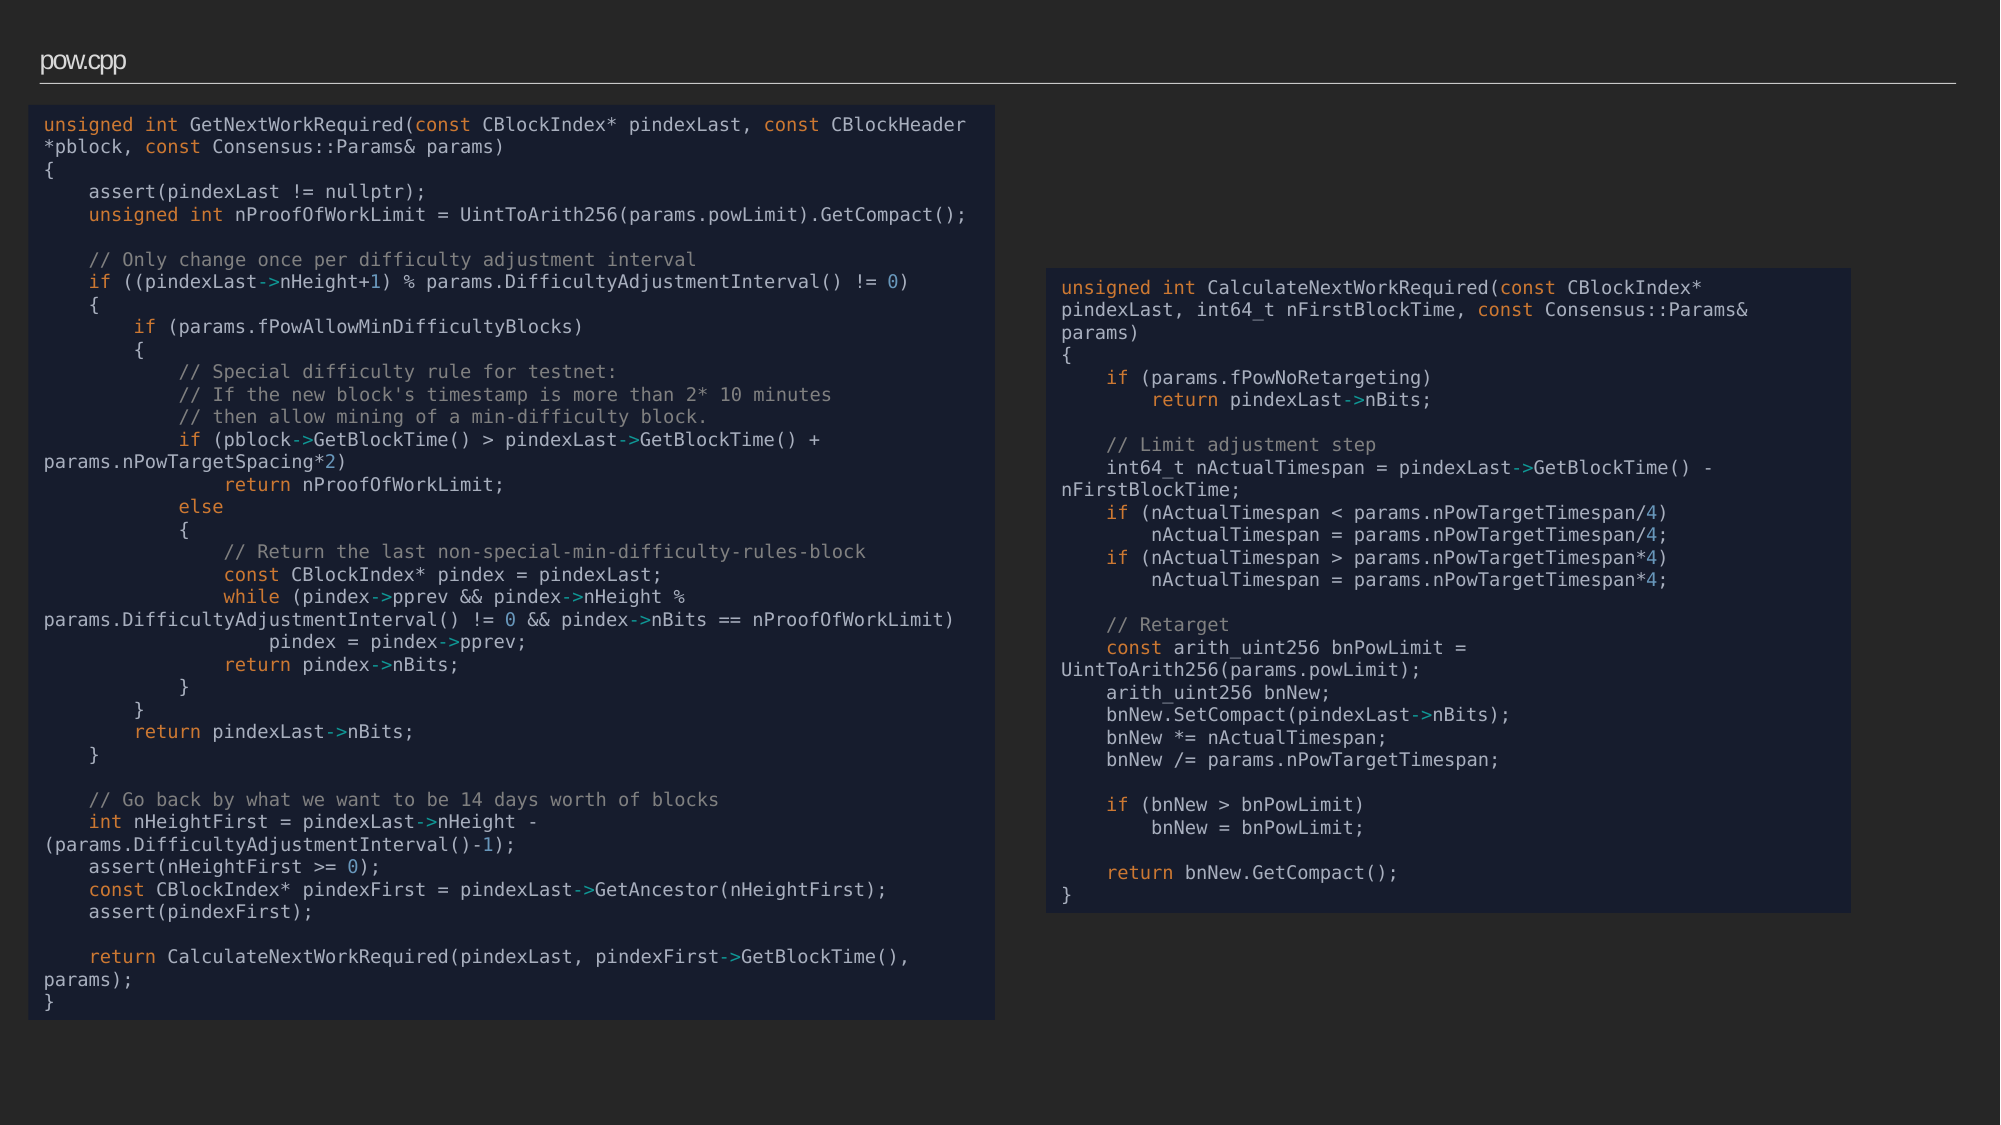

# pow.cpp
unsigned int GetNextWorkRequired(const CBlockIndex* pindexLast, const CBlockHeader *pblock, const Consensus::Params& params)
{
    assert(pindexLast != nullptr);
    unsigned int nProofOfWorkLimit = UintToArith256(params.powLimit).GetCompact();
    // Only change once per difficulty adjustment interval
    if ((pindexLast->nHeight+1) % params.DifficultyAdjustmentInterval() != 0)
    {
        if (params.fPowAllowMinDifficultyBlocks)
        {
            // Special difficulty rule for testnet:
            // If the new block's timestamp is more than 2* 10 minutes
            // then allow mining of a min-difficulty block.
            if (pblock->GetBlockTime() > pindexLast->GetBlockTime() + params.nPowTargetSpacing*2)
                return nProofOfWorkLimit;
            else
            {
                // Return the last non-special-min-difficulty-rules-block
                const CBlockIndex* pindex = pindexLast;
                while (pindex->pprev && pindex->nHeight % params.DifficultyAdjustmentInterval() != 0 && pindex->nBits == nProofOfWorkLimit)
                    pindex = pindex->pprev;
                return pindex->nBits;
            }
        }
        return pindexLast->nBits;
    }
    // Go back by what we want to be 14 days worth of blocks
    int nHeightFirst = pindexLast->nHeight - (params.DifficultyAdjustmentInterval()-1);
    assert(nHeightFirst >= 0);
    const CBlockIndex* pindexFirst = pindexLast->GetAncestor(nHeightFirst);
    assert(pindexFirst);
    return CalculateNextWorkRequired(pindexLast, pindexFirst->GetBlockTime(), params);
}
unsigned int CalculateNextWorkRequired(const CBlockIndex* pindexLast, int64_t nFirstBlockTime, const Consensus::Params& params)
{
    if (params.fPowNoRetargeting)
        return pindexLast->nBits;
    // Limit adjustment step
    int64_t nActualTimespan = pindexLast->GetBlockTime() - nFirstBlockTime;
    if (nActualTimespan < params.nPowTargetTimespan/4)
        nActualTimespan = params.nPowTargetTimespan/4;
    if (nActualTimespan > params.nPowTargetTimespan*4)
        nActualTimespan = params.nPowTargetTimespan*4;
    // Retarget
    const arith_uint256 bnPowLimit = UintToArith256(params.powLimit);
    arith_uint256 bnNew;
    bnNew.SetCompact(pindexLast->nBits);
    bnNew *= nActualTimespan;
    bnNew /= params.nPowTargetTimespan;
    if (bnNew > bnPowLimit)
        bnNew = bnPowLimit;
    return bnNew.GetCompact();
}